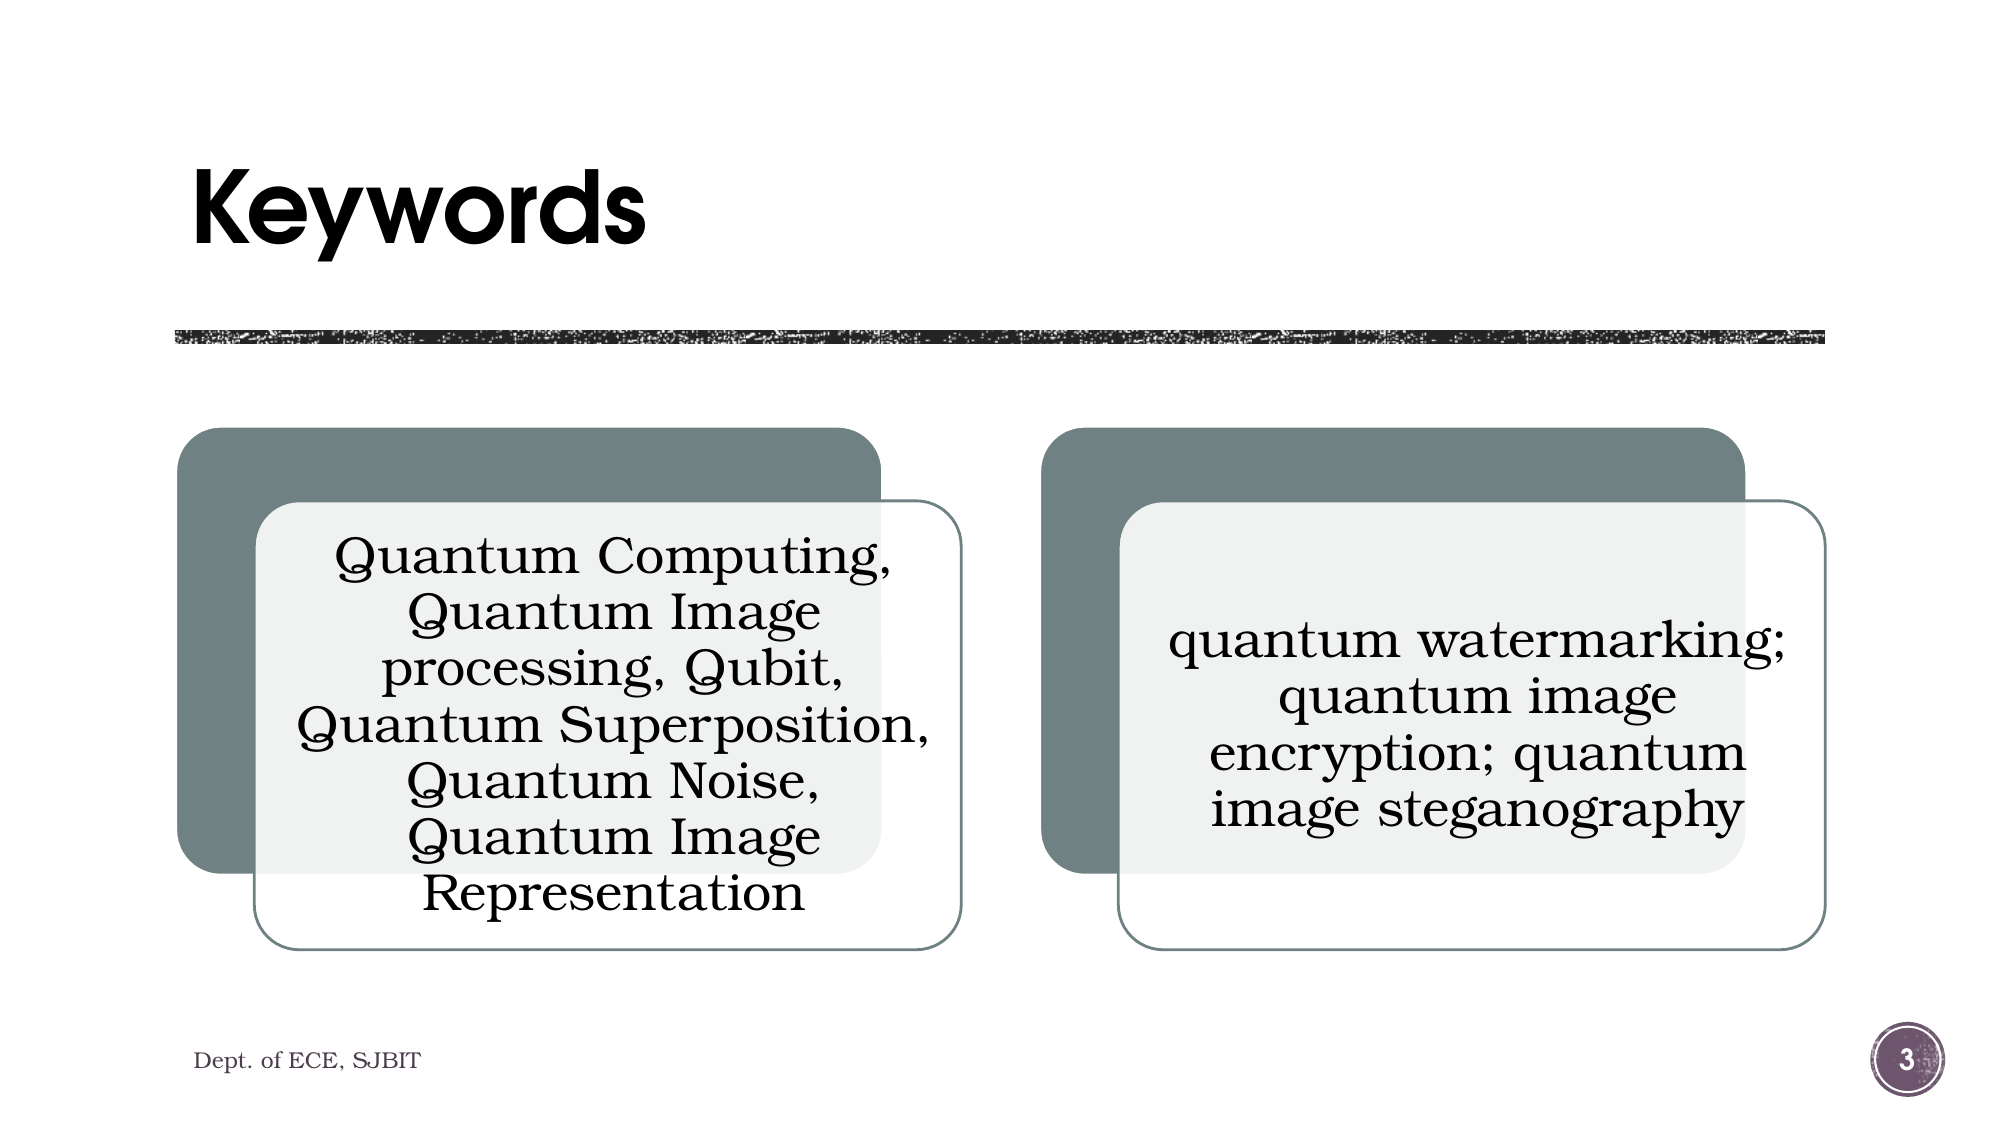

# Keywords

Quantum Computing, Quantum Image processing, Qubit, Quantum Superposition, Quantum Noise, Quantum Image Representation
quantum watermarking; quantum image encryption; quantum image steganography
Dept. of ECE, SJBIT
3